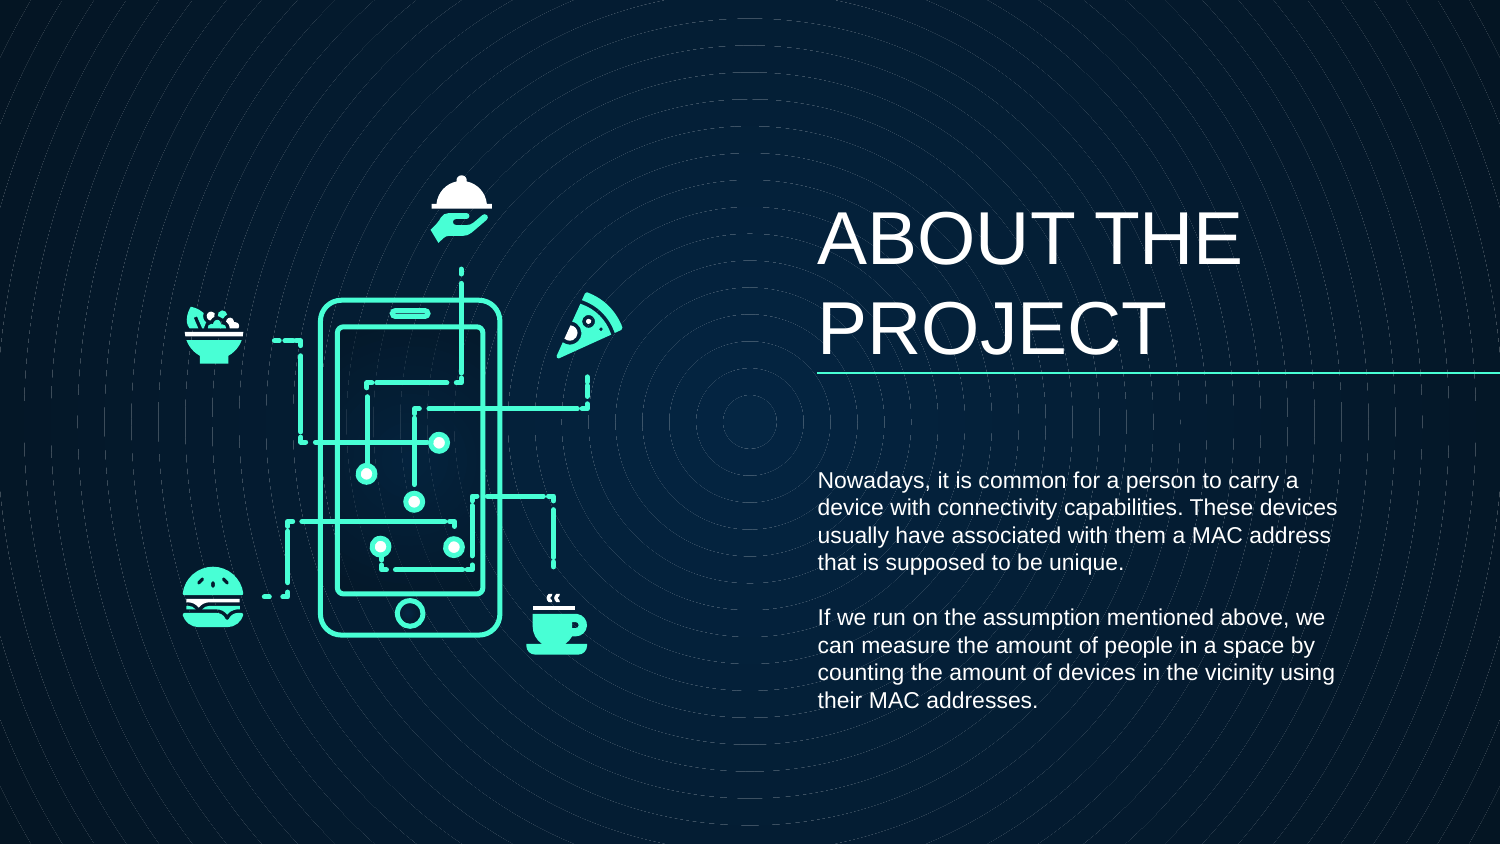

# ABOUT THE PROJECT

Nowadays, it is common for a person to carry a device with connectivity capabilities. These devices usually have associated with them a MAC address that is supposed to be unique.

If we run on the assumption mentioned above, we can measure the amount of people in a space by counting the amount of devices in the vicinity using their MAC addresses.